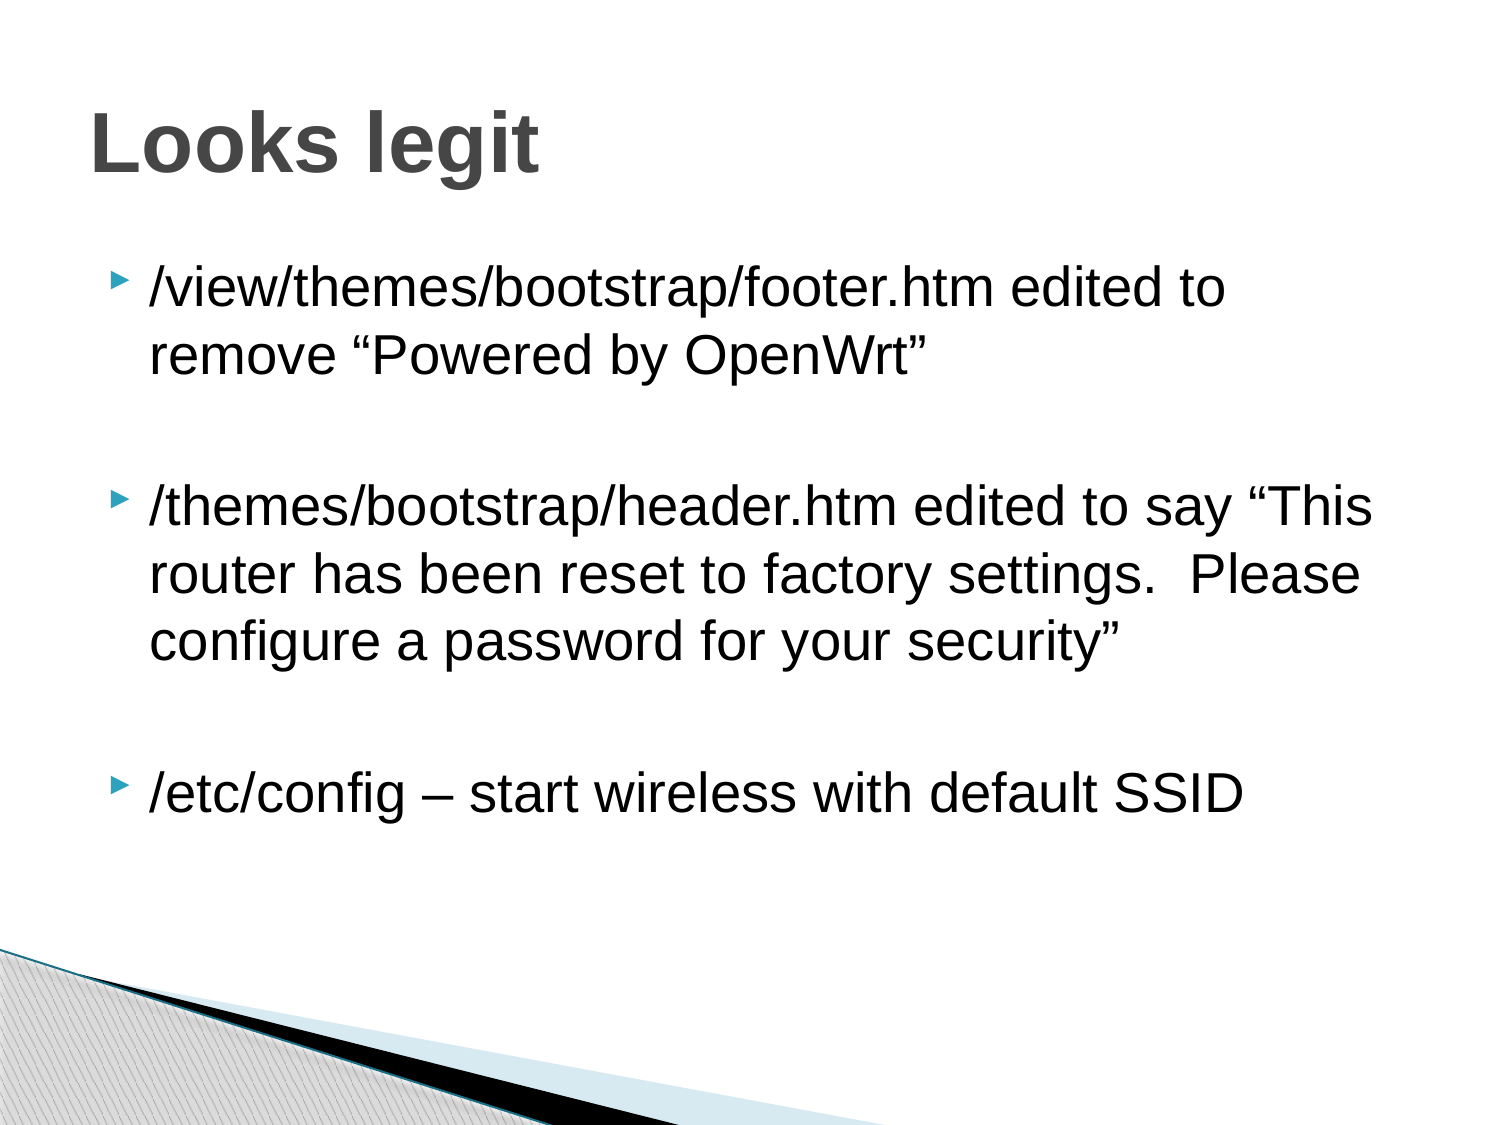

# Looks legit
/view/themes/bootstrap/footer.htm edited to remove “Powered by OpenWrt”

/themes/bootstrap/header.htm edited to say “This router has been reset to factory settings.  Please configure a password for your security”

/etc/config – start wireless with default SSID